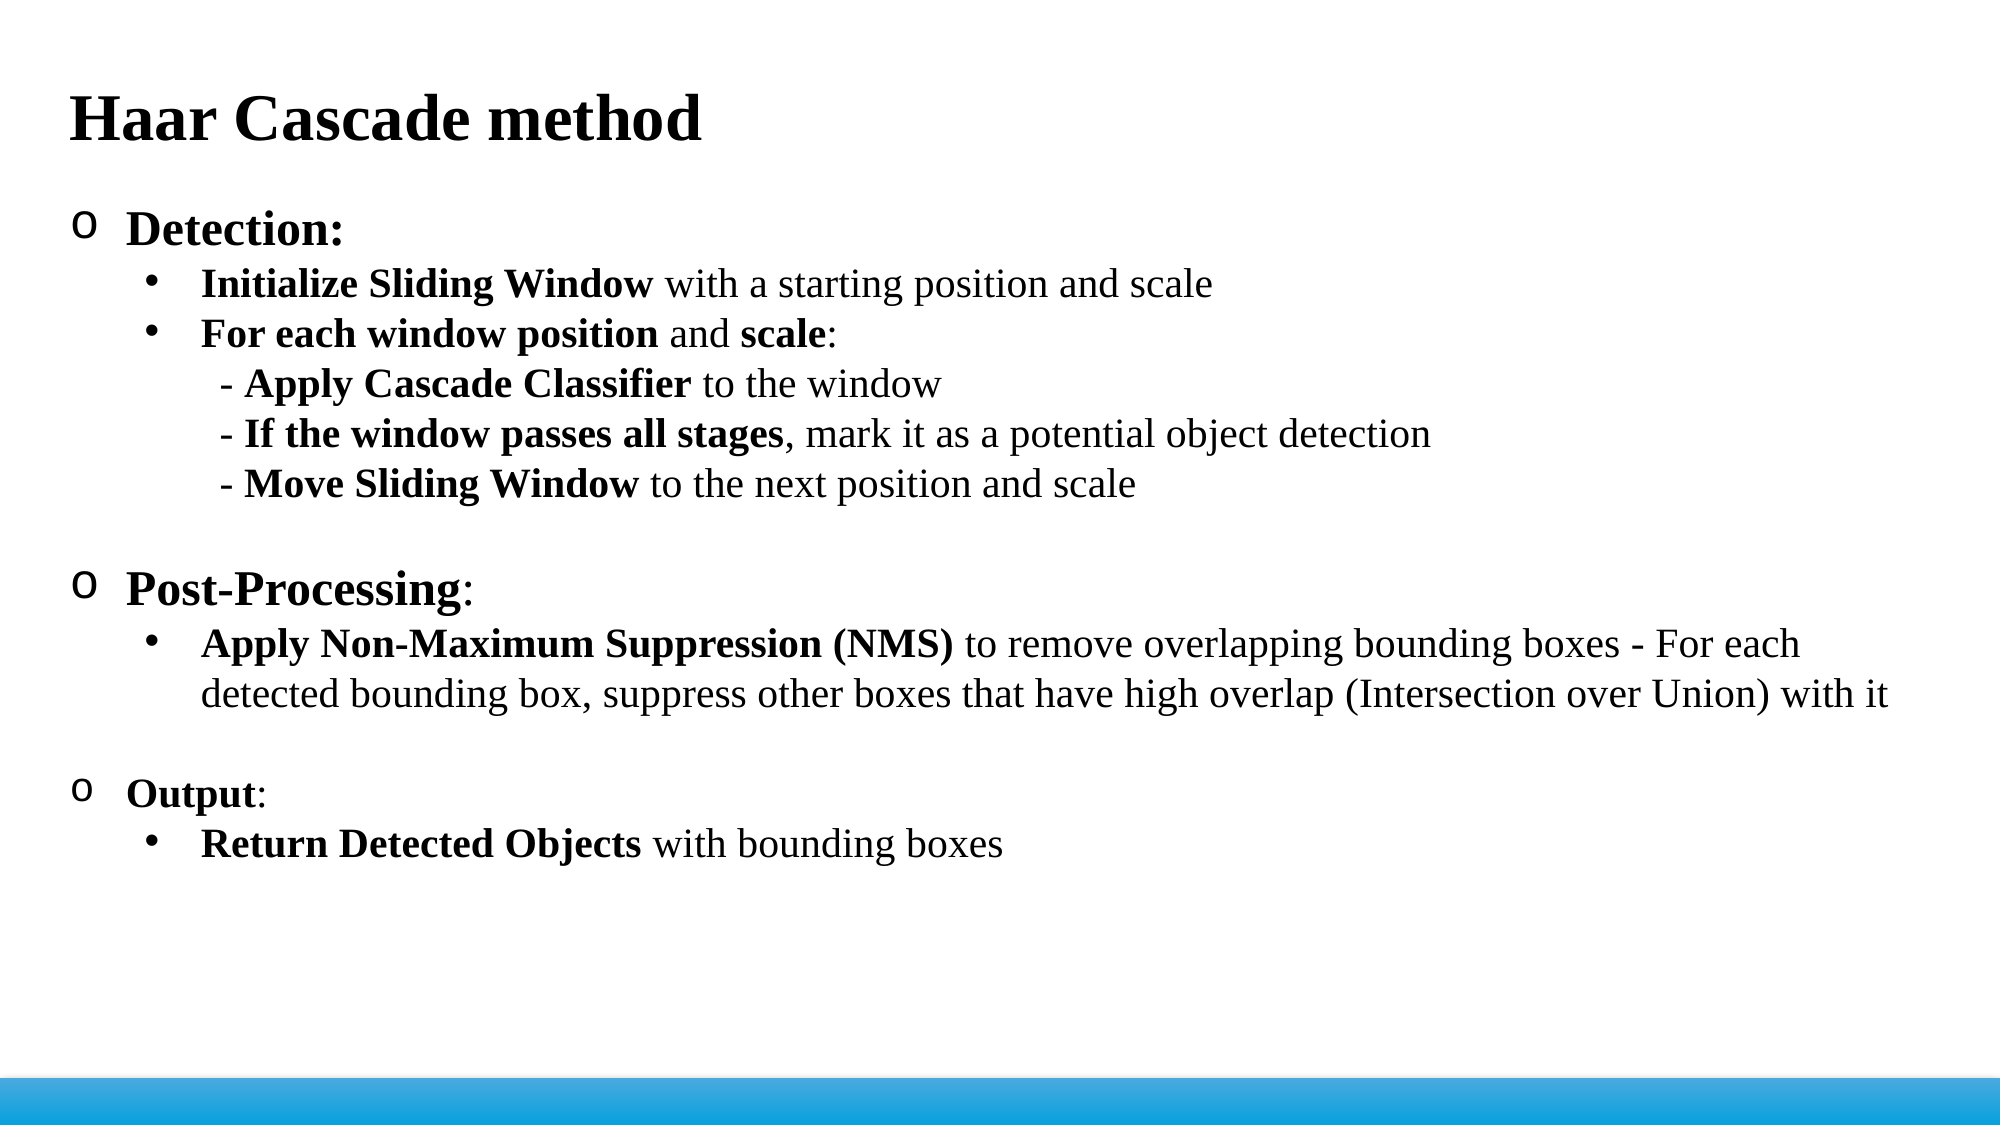

Haar Cascade method
Detection:
Initialize Sliding Window with a starting position and scale
For each window position and scale:
	- Apply Cascade Classifier to the window
	- If the window passes all stages, mark it as a potential object detection
	- Move Sliding Window to the next position and scale

Post-Processing:
Apply Non-Maximum Suppression (NMS) to remove overlapping bounding boxes - For each detected bounding box, suppress other boxes that have high overlap (Intersection over Union) with it

Output:
Return Detected Objects with bounding boxes